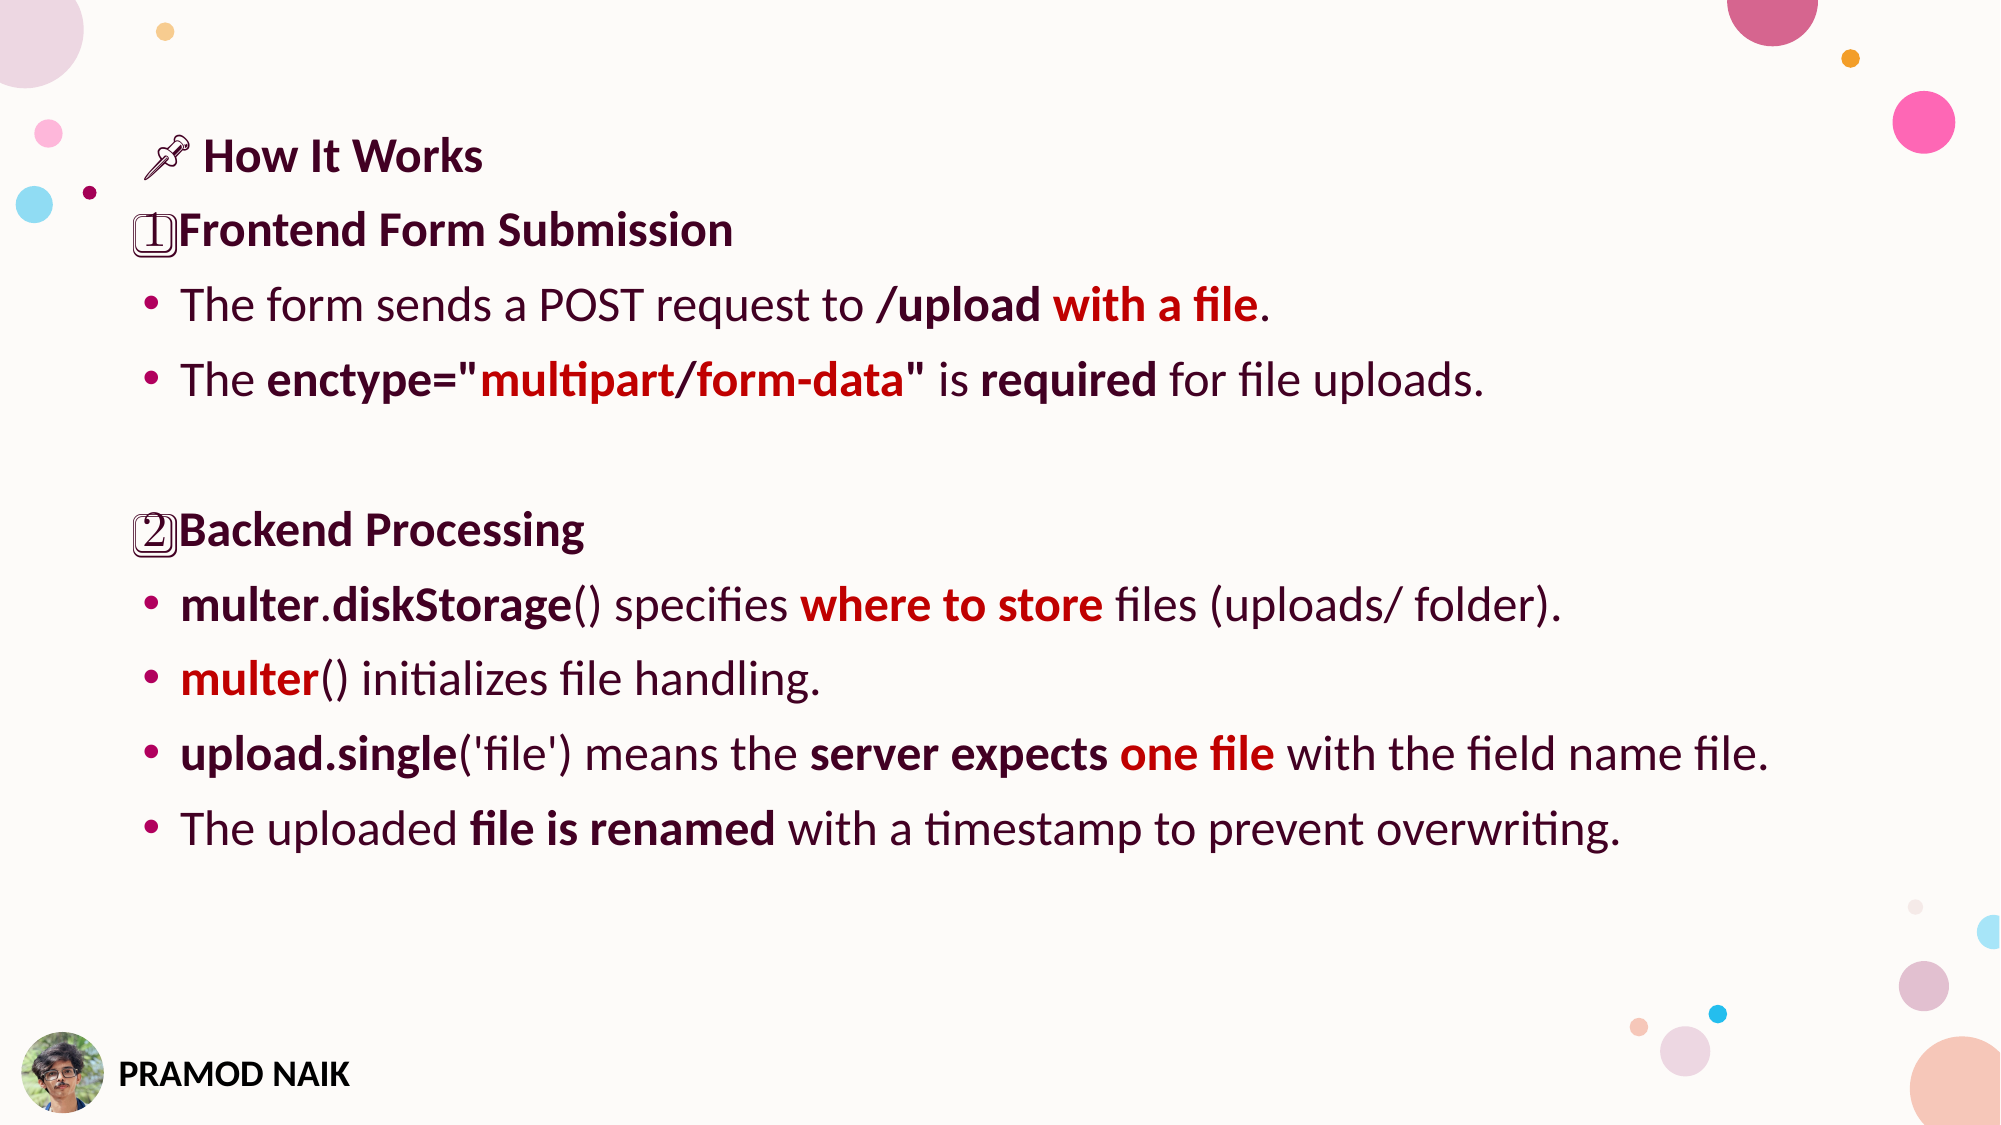

📌 How It Works
1️⃣ Frontend Form Submission
The form sends a POST request to /upload with a file.
The enctype="multipart/form-data" is required for file uploads.

2️⃣ Backend Processing
multer.diskStorage() specifies where to store files (uploads/ folder).
multer() initializes file handling.
upload.single('file') means the server expects one file with the field name file.
The uploaded file is renamed with a timestamp to prevent overwriting.